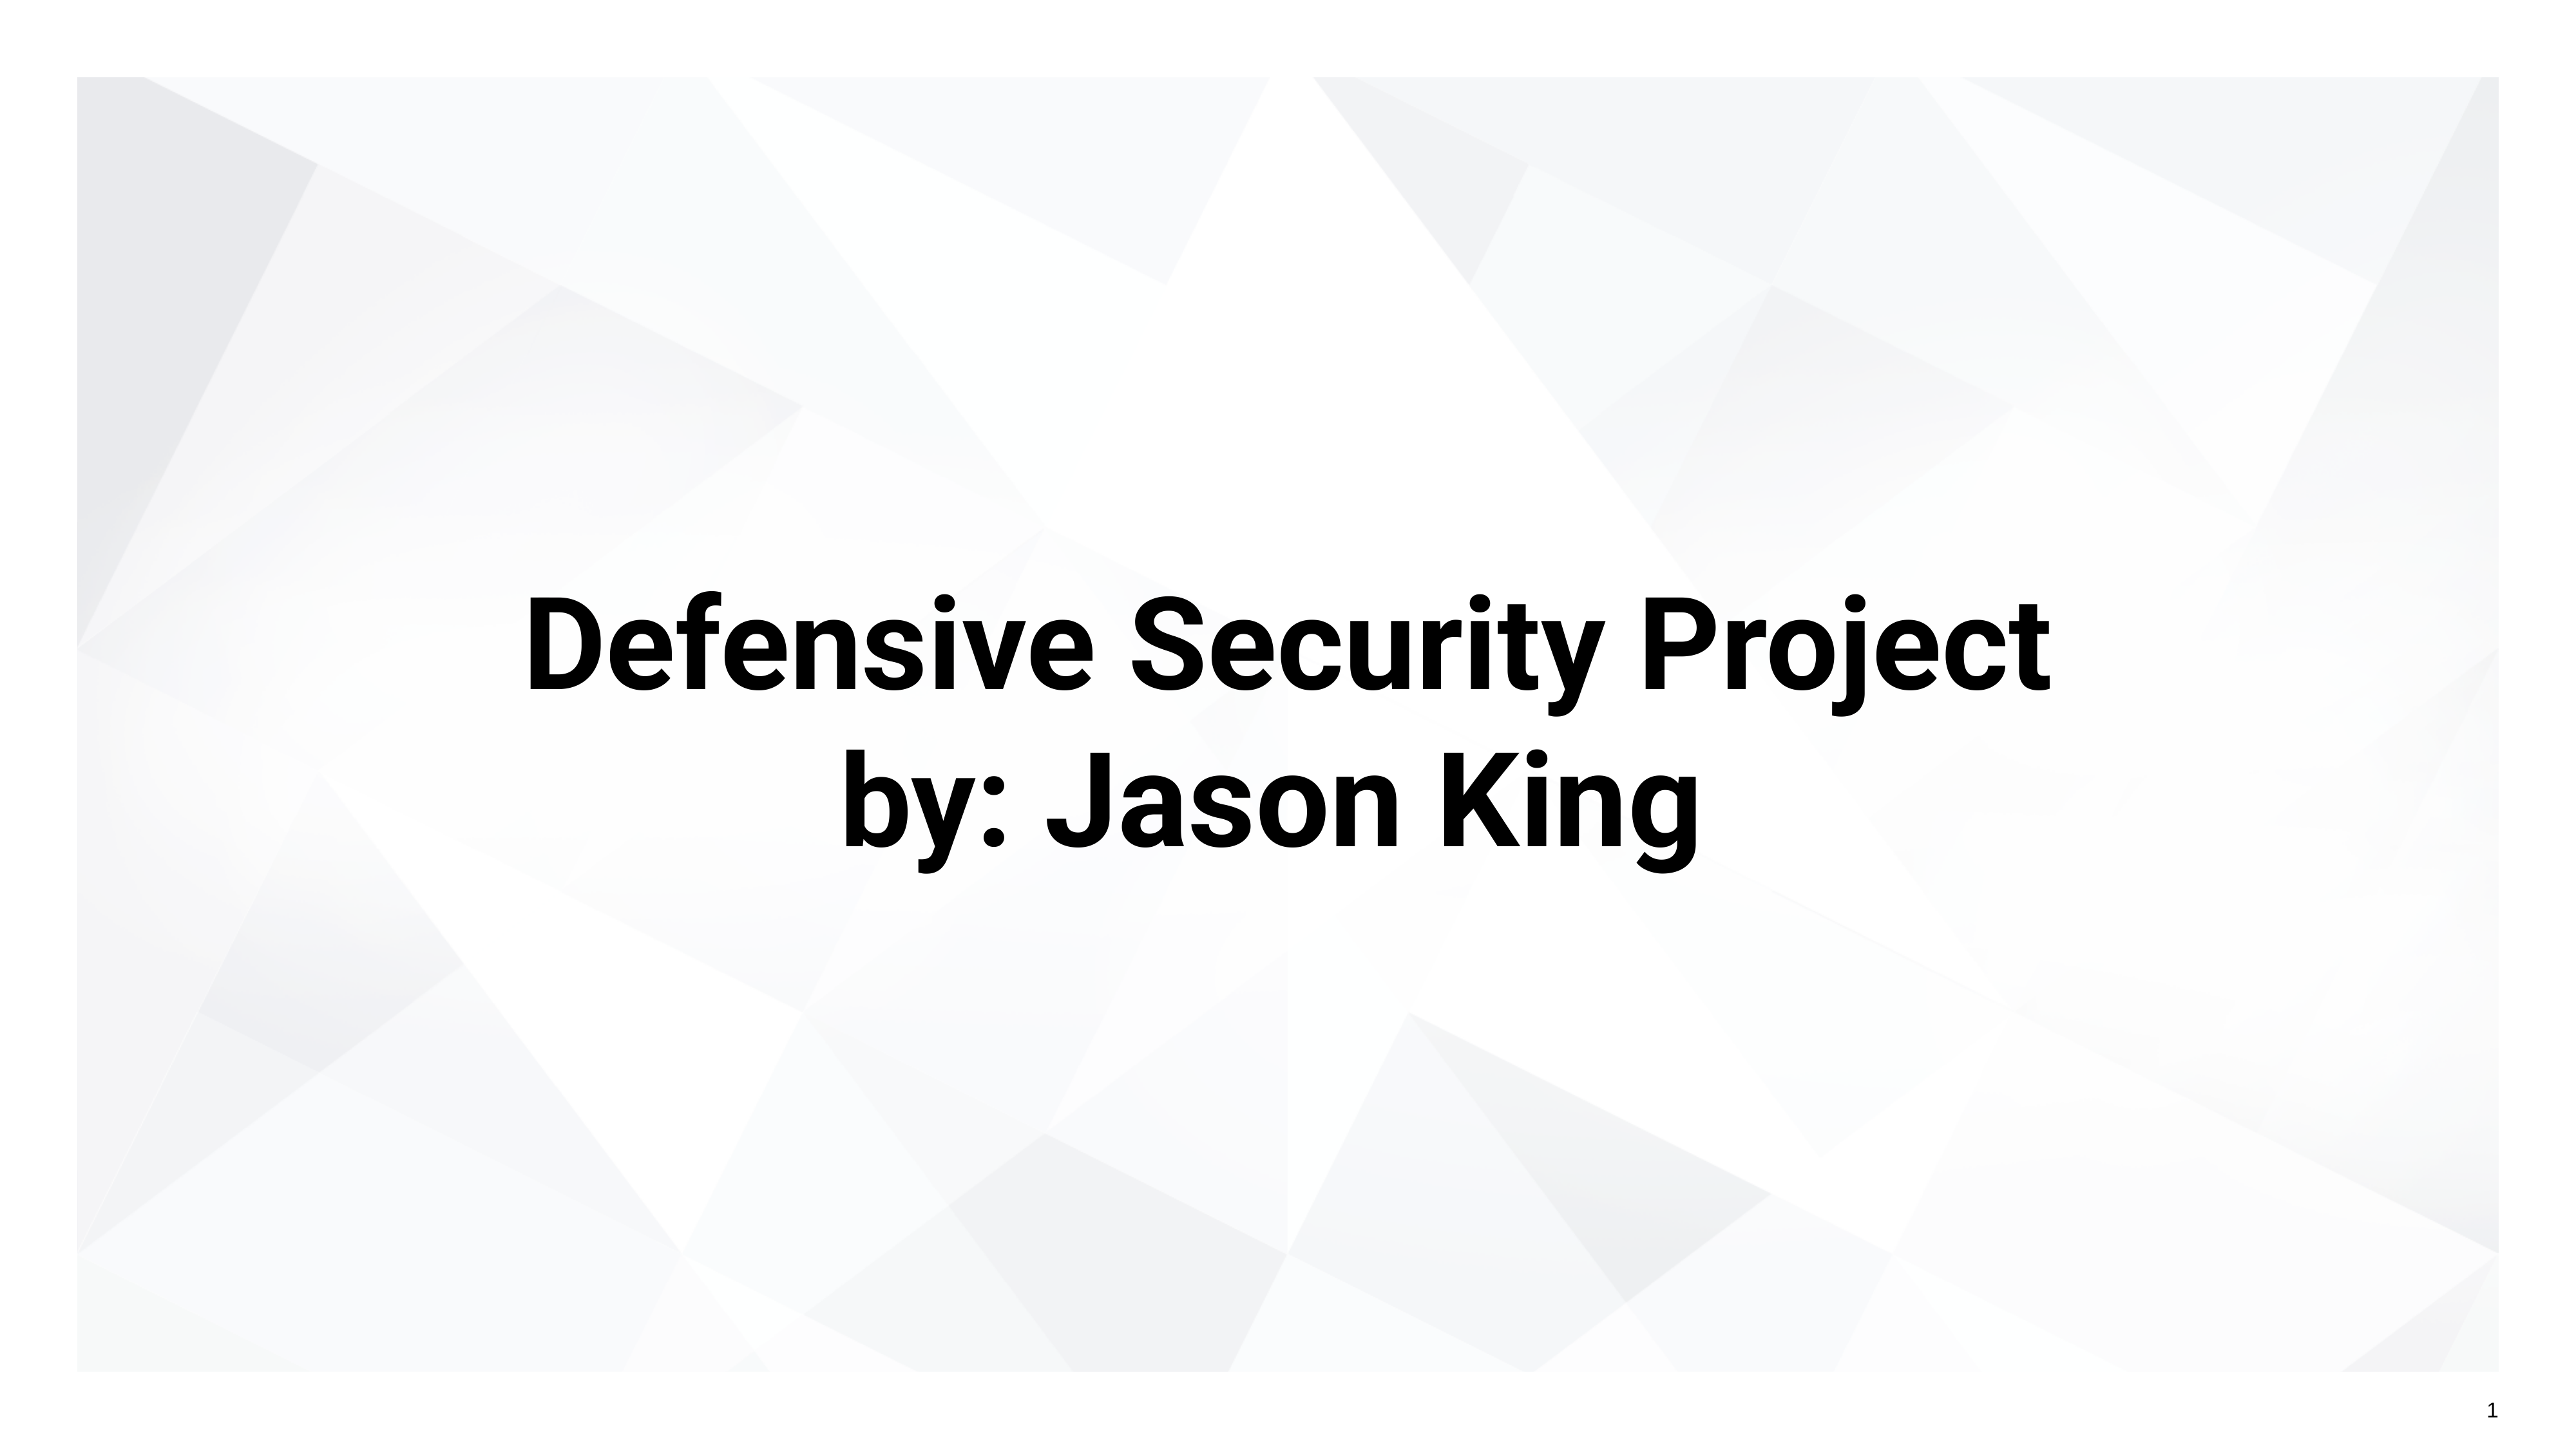

# Defensive Security Project
by: Jason King

1